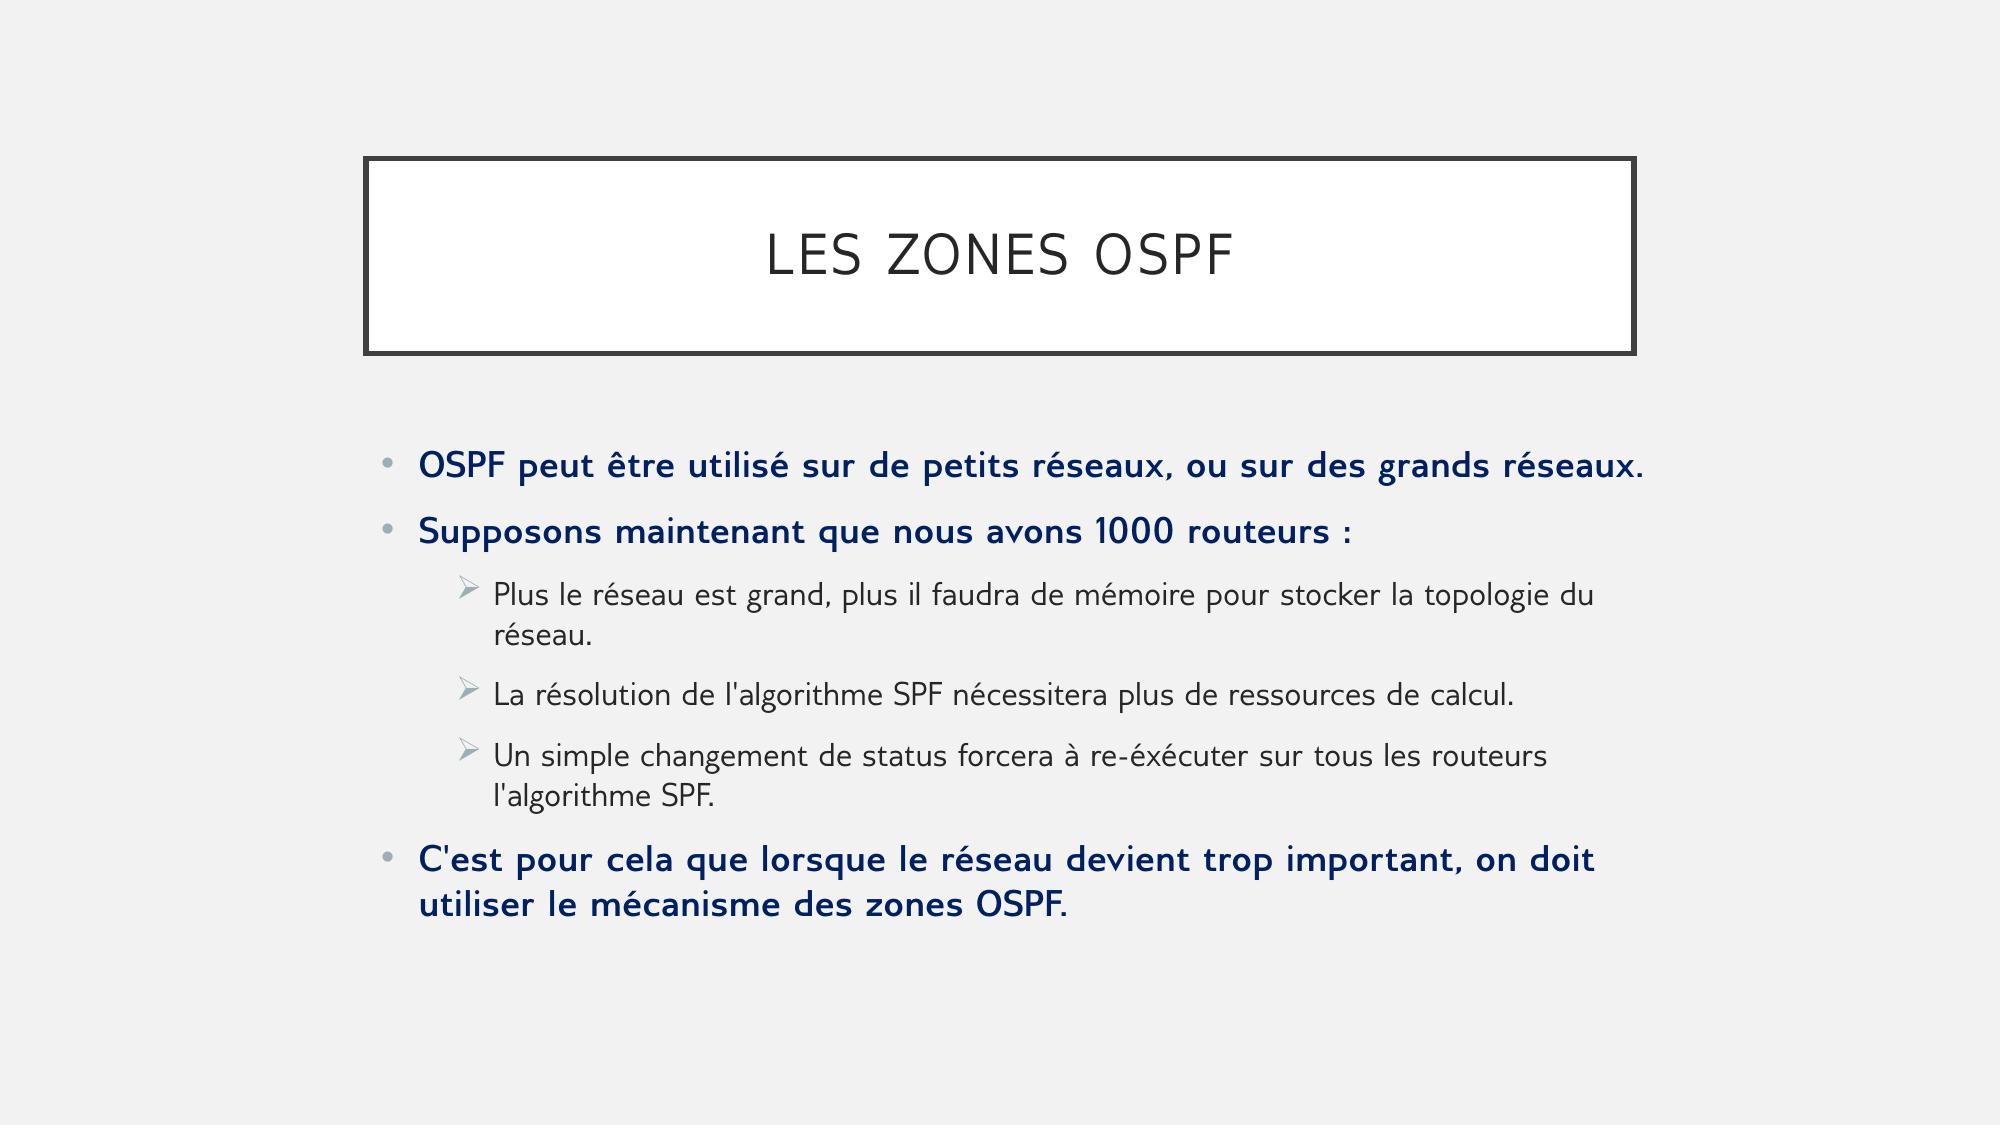

# Les zones ospf
OSPF peut être utilisé sur de petits réseaux, ou sur des grands réseaux.
Supposons maintenant que nous avons 1000 routeurs :
Plus le réseau est grand, plus il faudra de mémoire pour stocker la topologie du réseau.
La résolution de l'algorithme SPF nécessitera plus de ressources de calcul.
Un simple changement de status forcera à re-éxécuter sur tous les routeurs l'algorithme SPF.
C'est pour cela que lorsque le réseau devient trop important, on doit utiliser le mécanisme des zones OSPF.